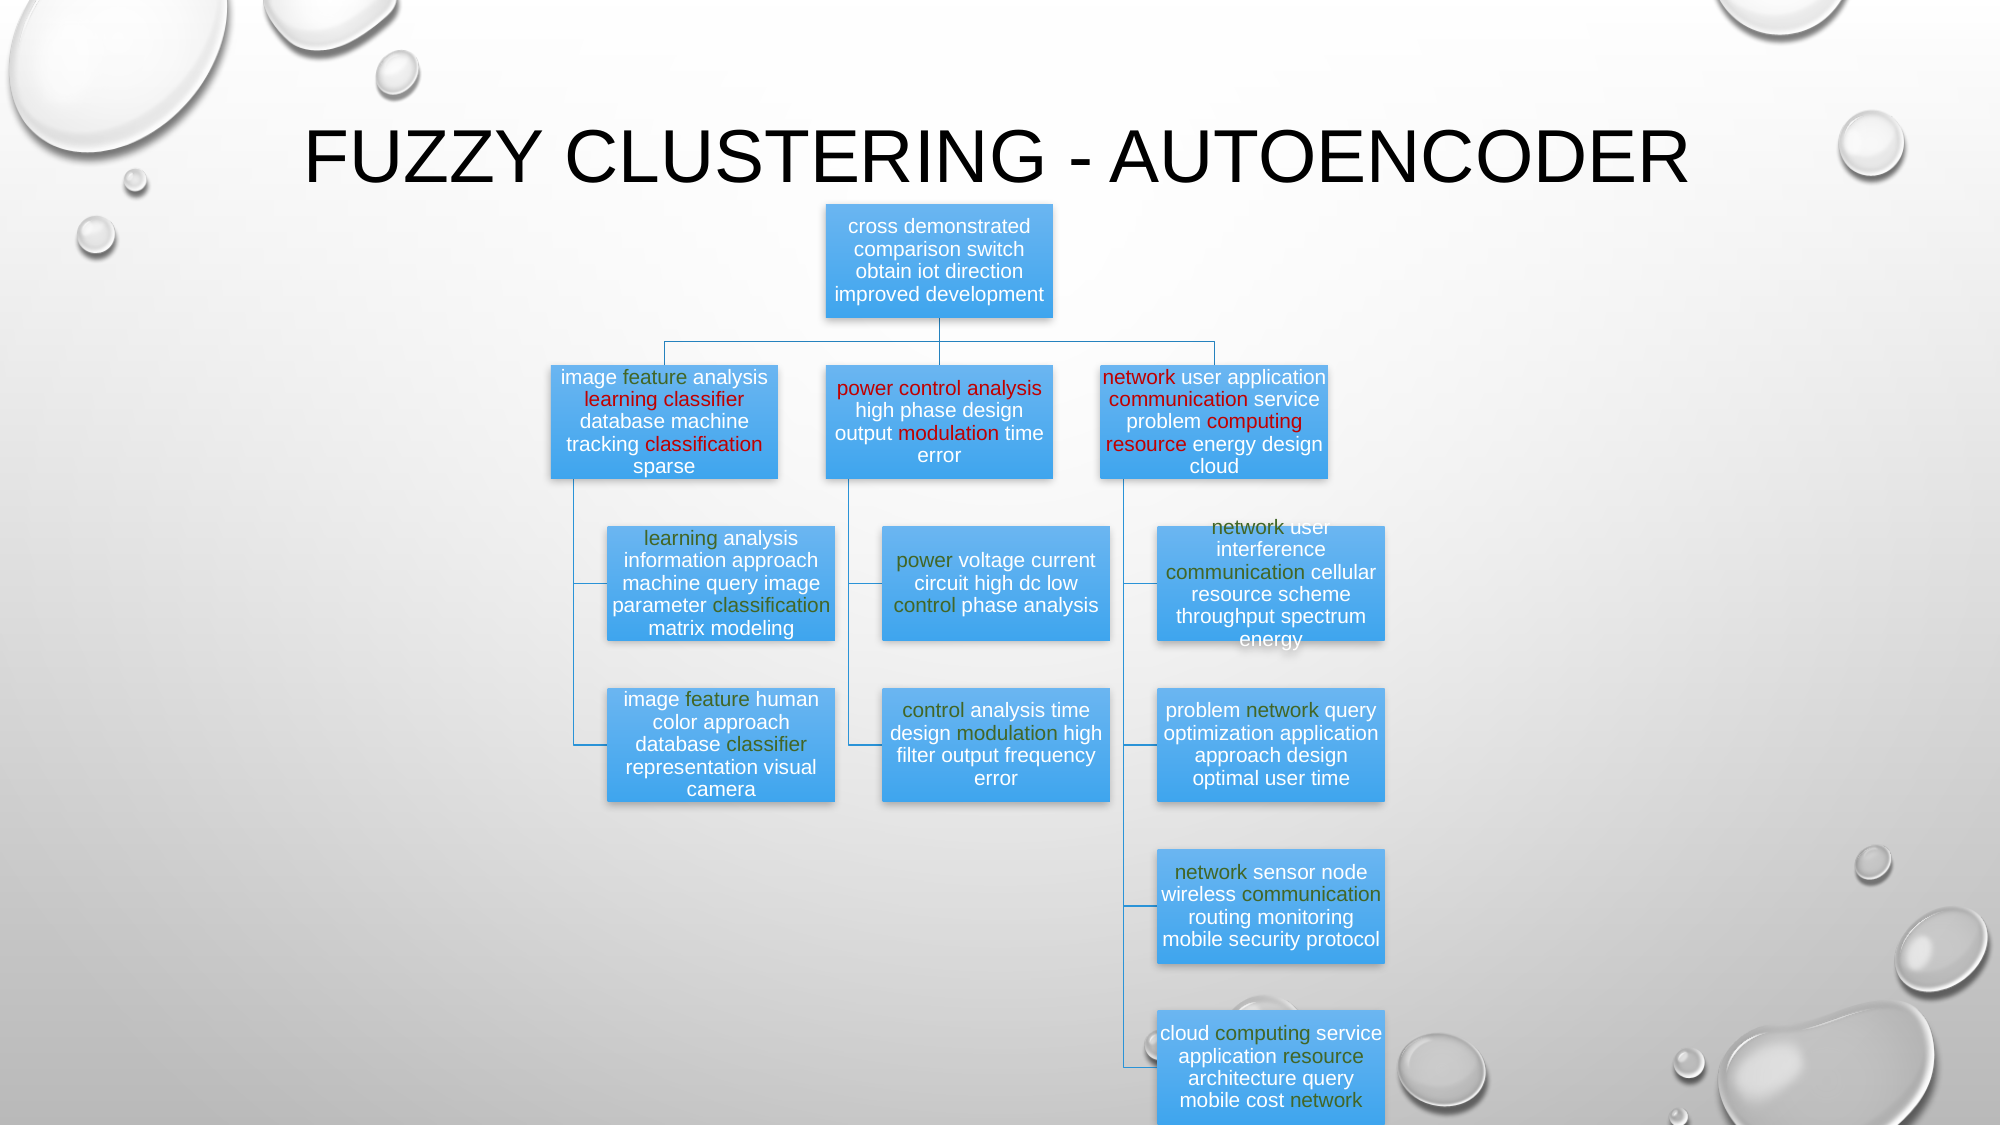

# Fuzzy Clustering - autoencoder
cross demonstrated comparison switch obtain iot direction improved development
image feature analysis learning classifier database machine tracking classification sparse
learning analysis information approach machine query image parameter classification matrix modeling
image feature human color approach database classifier representation visual camera
power control analysis high phase design output modulation time error
power voltage current circuit high dc low control phase analysis
control analysis time design modulation high filter output frequency error
network user application communication service problem computing resource energy design cloud
network user interference communication cellular resource scheme throughput spectrum energy
problem network query optimization application approach design optimal user time
network sensor node wireless communication routing monitoring mobile security protocol
cloud computing service application resource architecture query mobile cost network